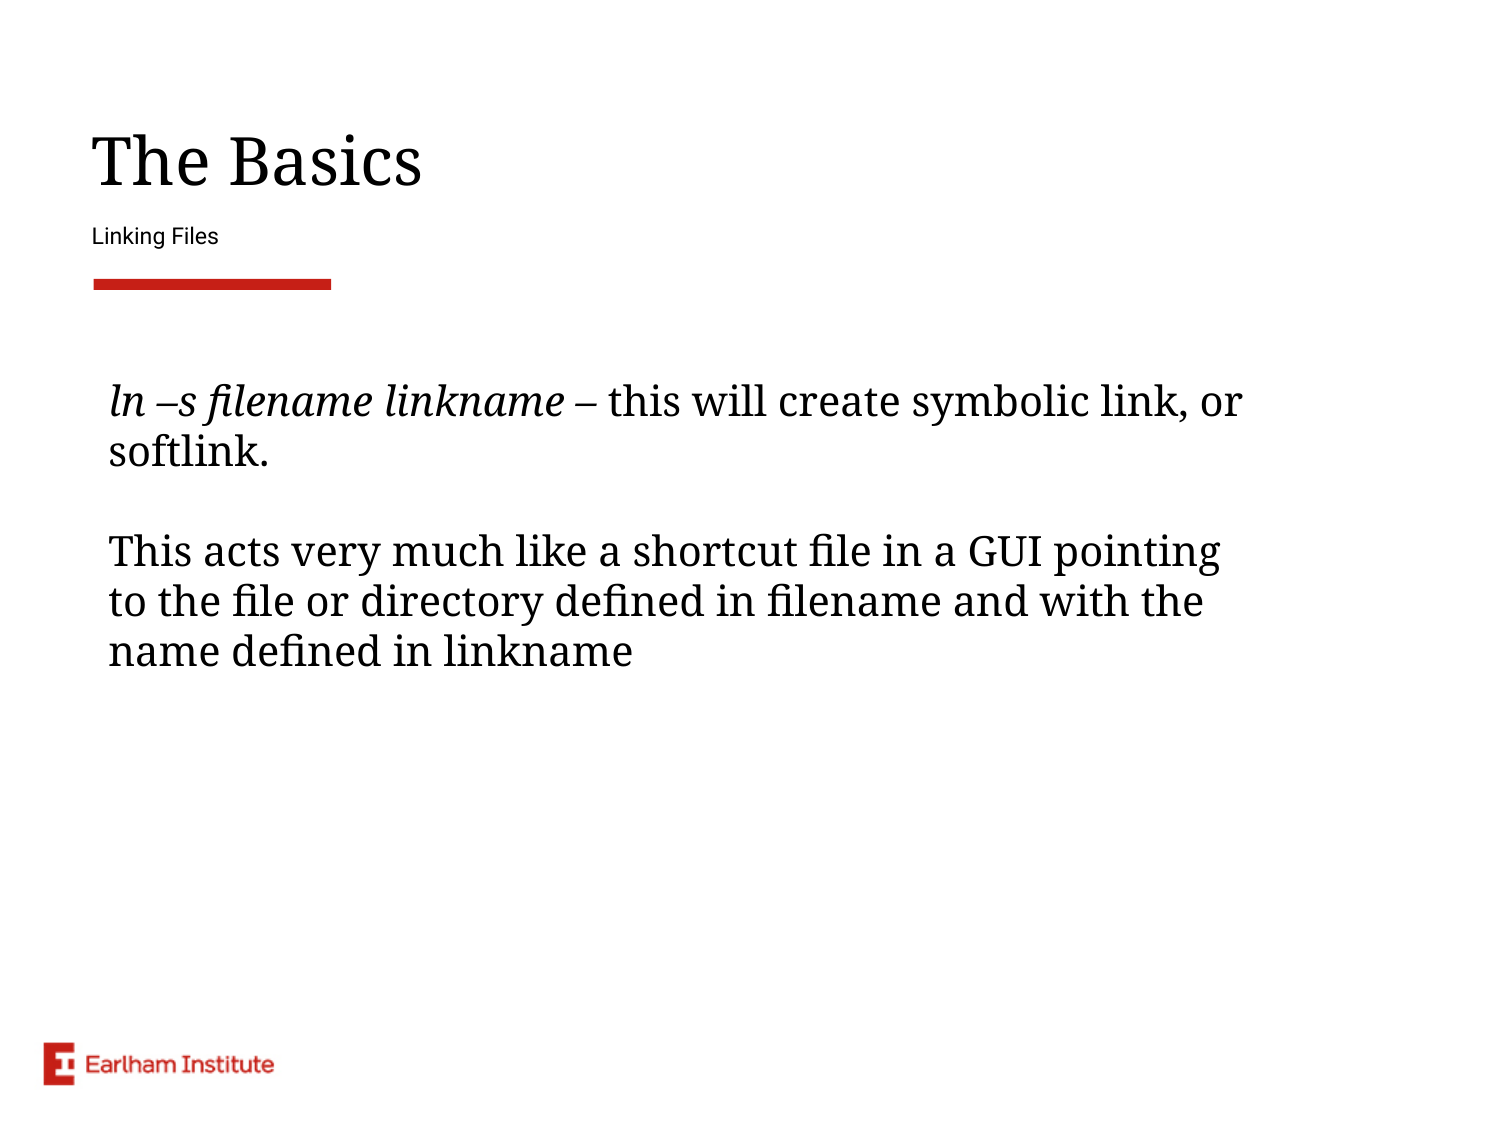

# The Basics
Linking Files

ln –s filename linkname – this will create symbolic link, or softlink.

This acts very much like a shortcut file in a GUI pointing to the file or directory defined in filename and with the name defined in linkname